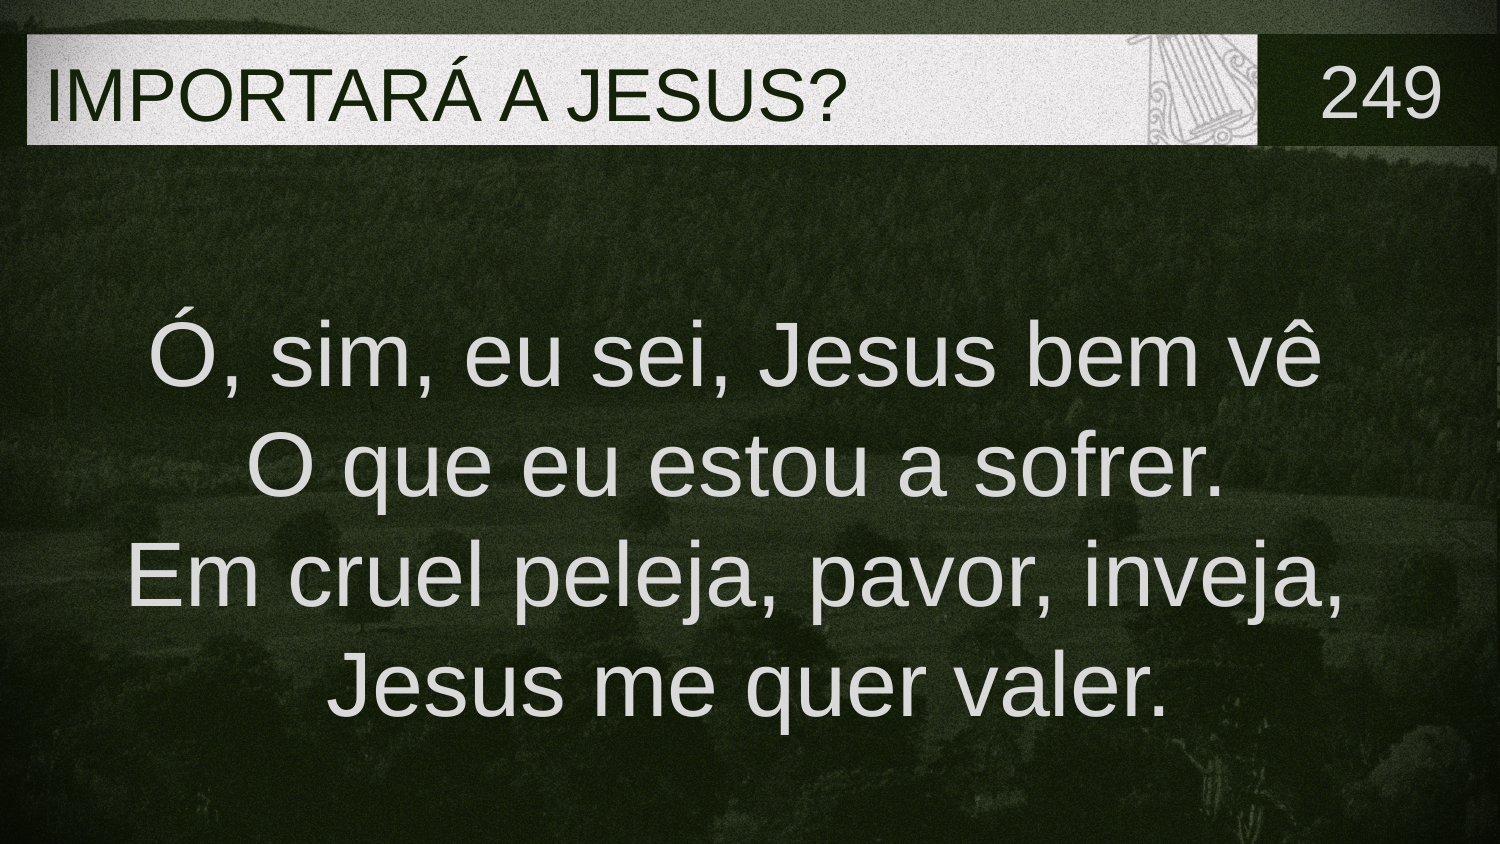

# IMPORTARÁ A JESUS?
249
Ó, sim, eu sei, Jesus bem vê
O que eu estou a sofrer.
Em cruel peleja, pavor, inveja,
Jesus me quer valer.